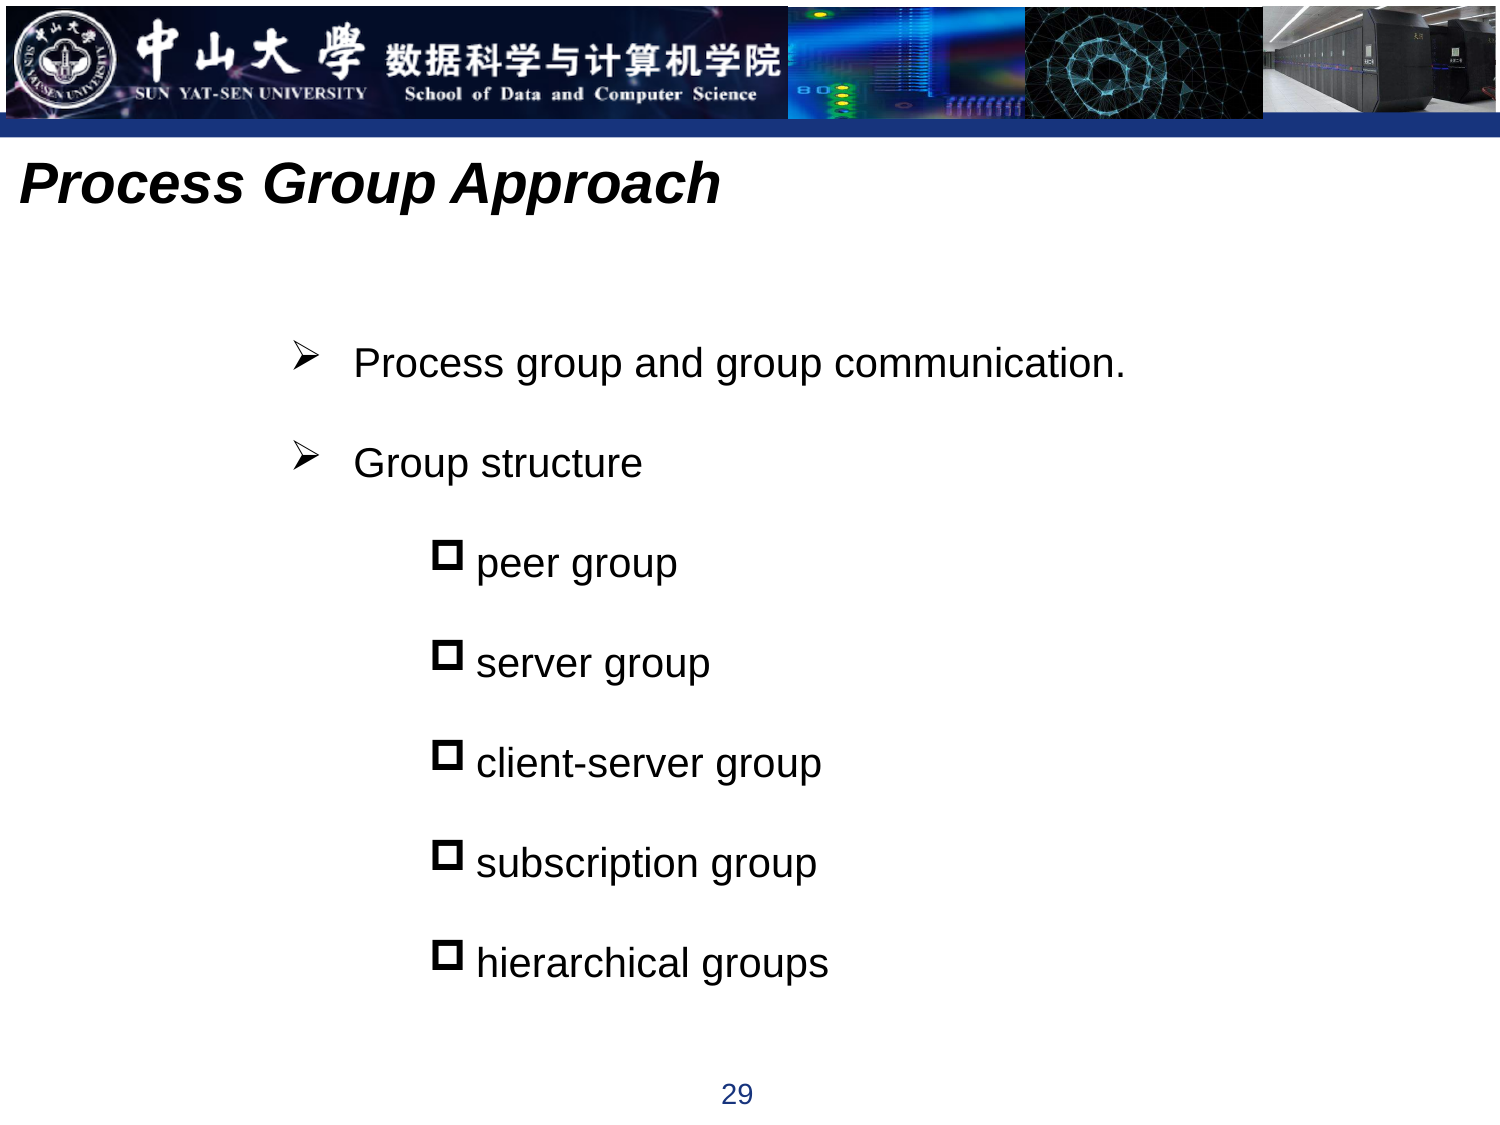

Process Group Approach
Process group and group communication.
Group structure
peer group
server group
client-server group
subscription group
hierarchical groups
29